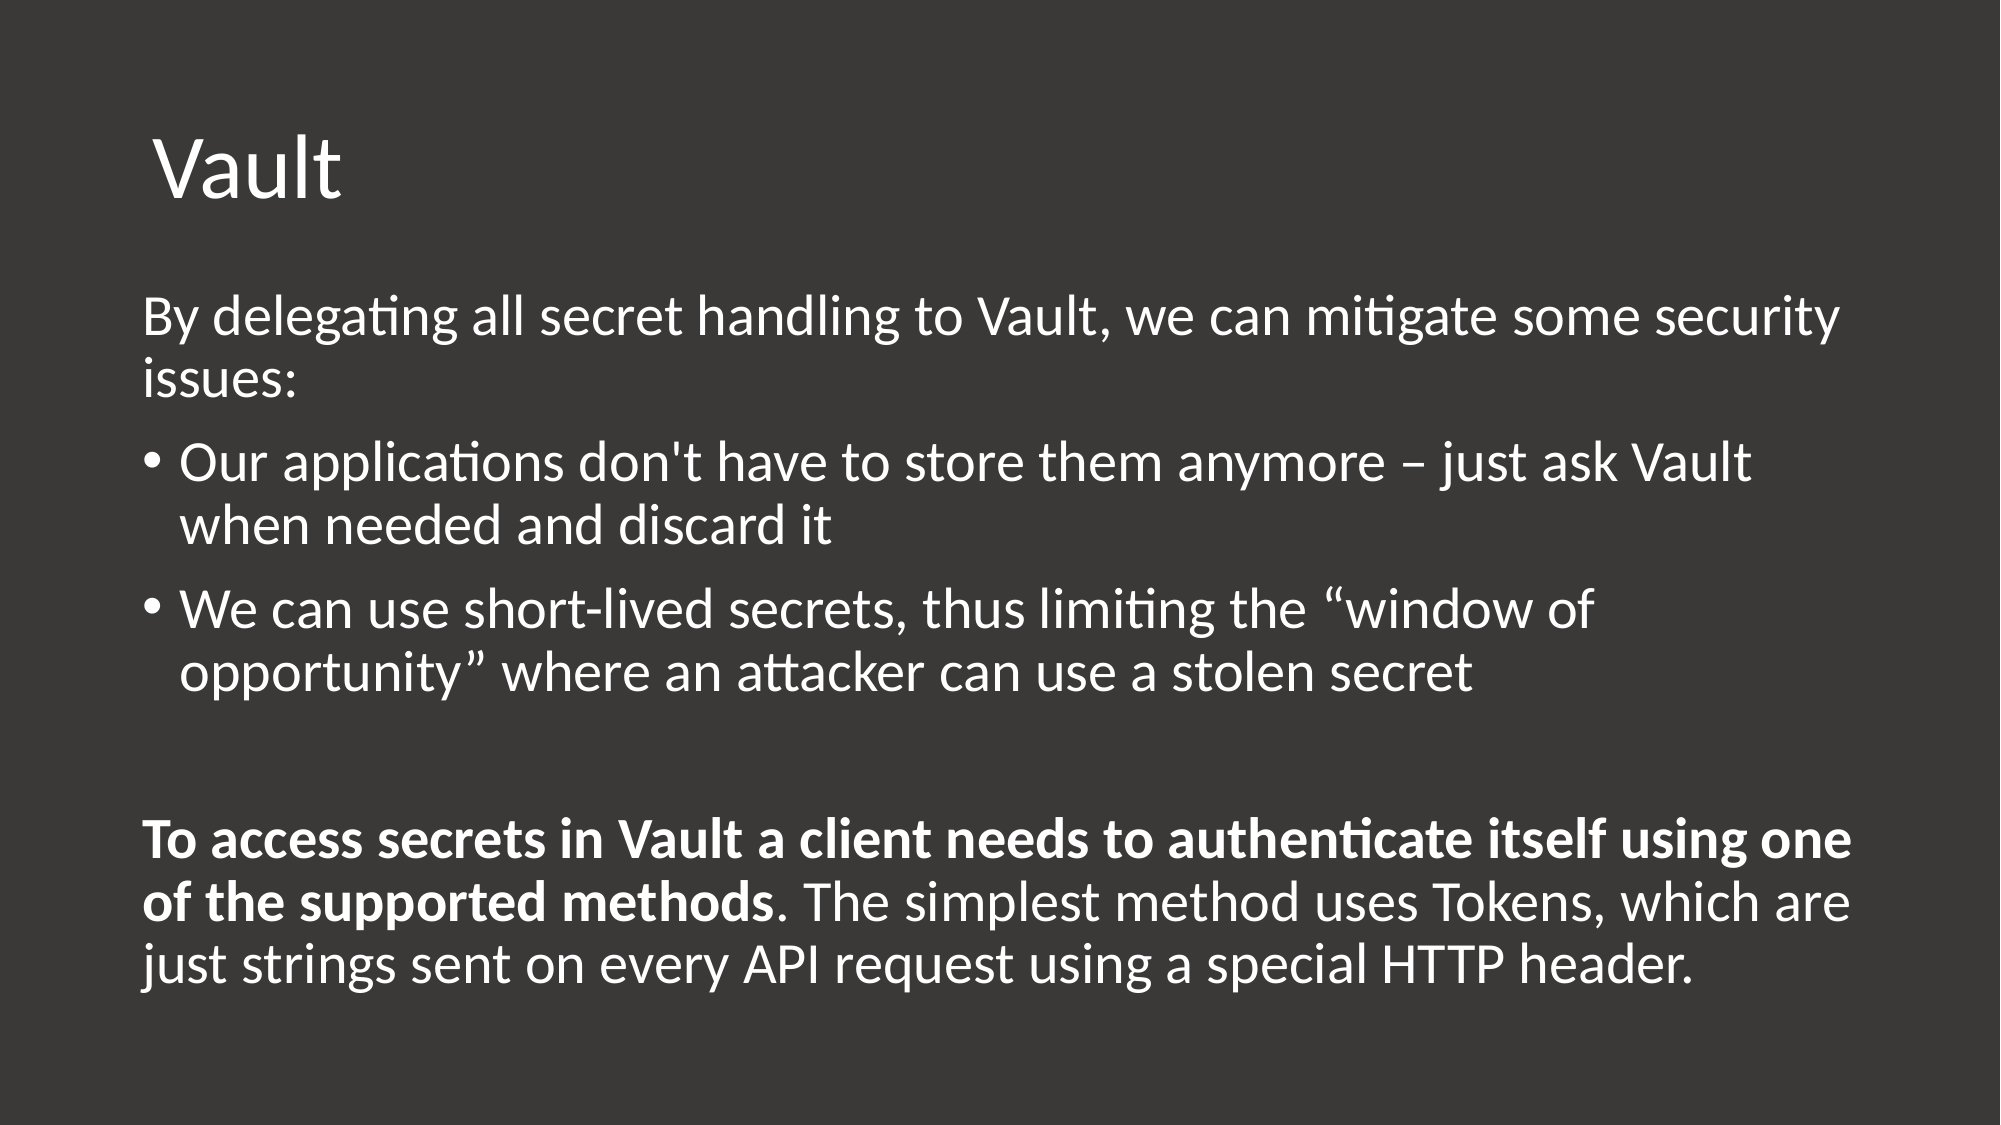

# Vault
By delegating all secret handling to Vault, we can mitigate some security issues:
Our applications don't have to store them anymore – just ask Vault when needed and discard it
We can use short-lived secrets, thus limiting the “window of opportunity” where an attacker can use a stolen secret

To access secrets in Vault a client needs to authenticate itself using one of the supported methods. The simplest method uses Tokens, which are just strings sent on every API request using a special HTTP header.